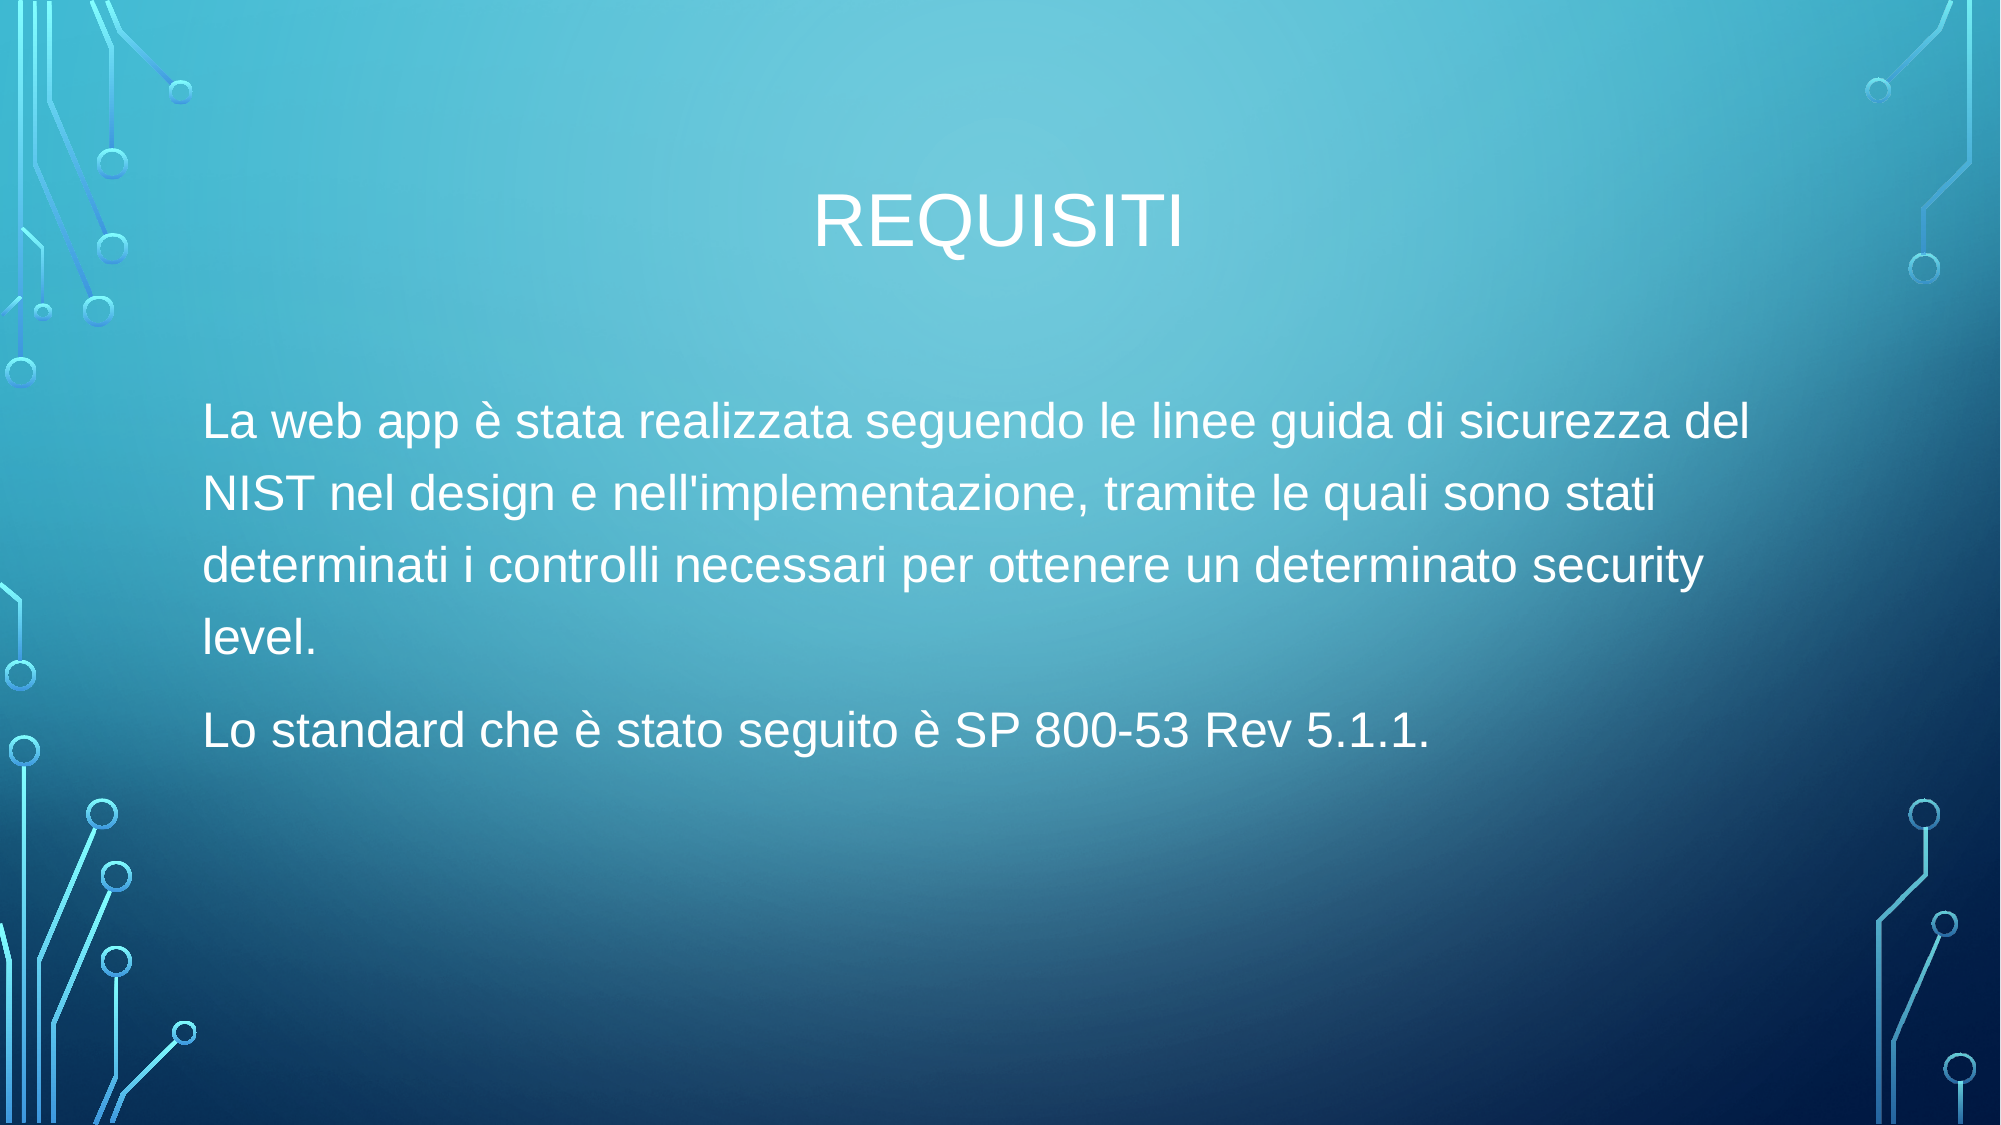

# REQUISITI
La web app è stata realizzata seguendo le linee guida di sicurezza del NIST nel design e nell'implementazione, tramite le quali sono stati determinati i controlli necessari per ottenere un determinato security level.
Lo standard che è stato seguito è SP 800-53 Rev 5.1.1.